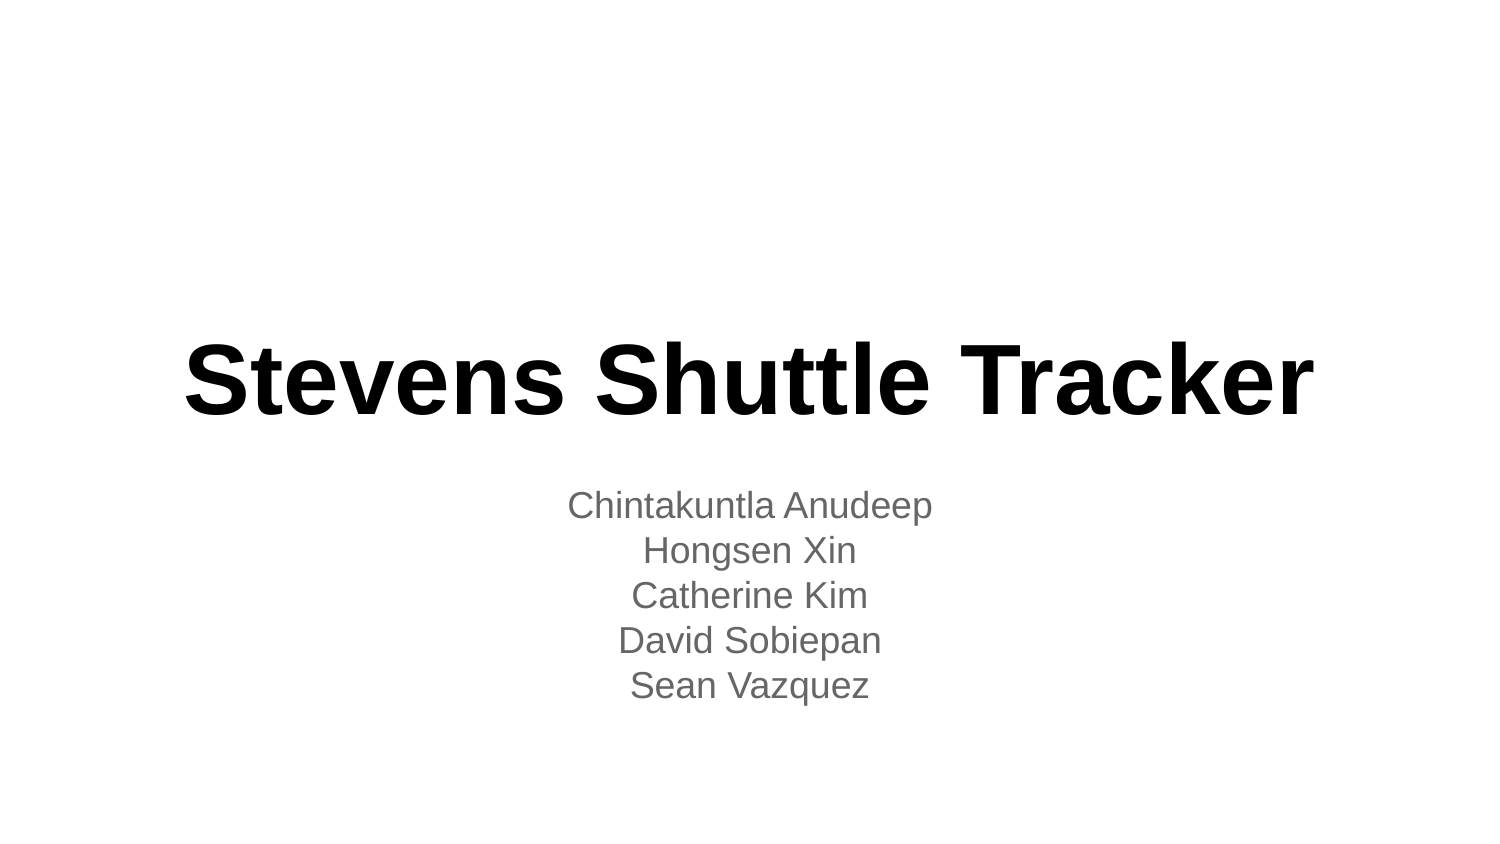

# Stevens Shuttle Tracker
Chintakuntla Anudeep
Hongsen Xin
Catherine Kim
David Sobiepan
Sean Vazquez